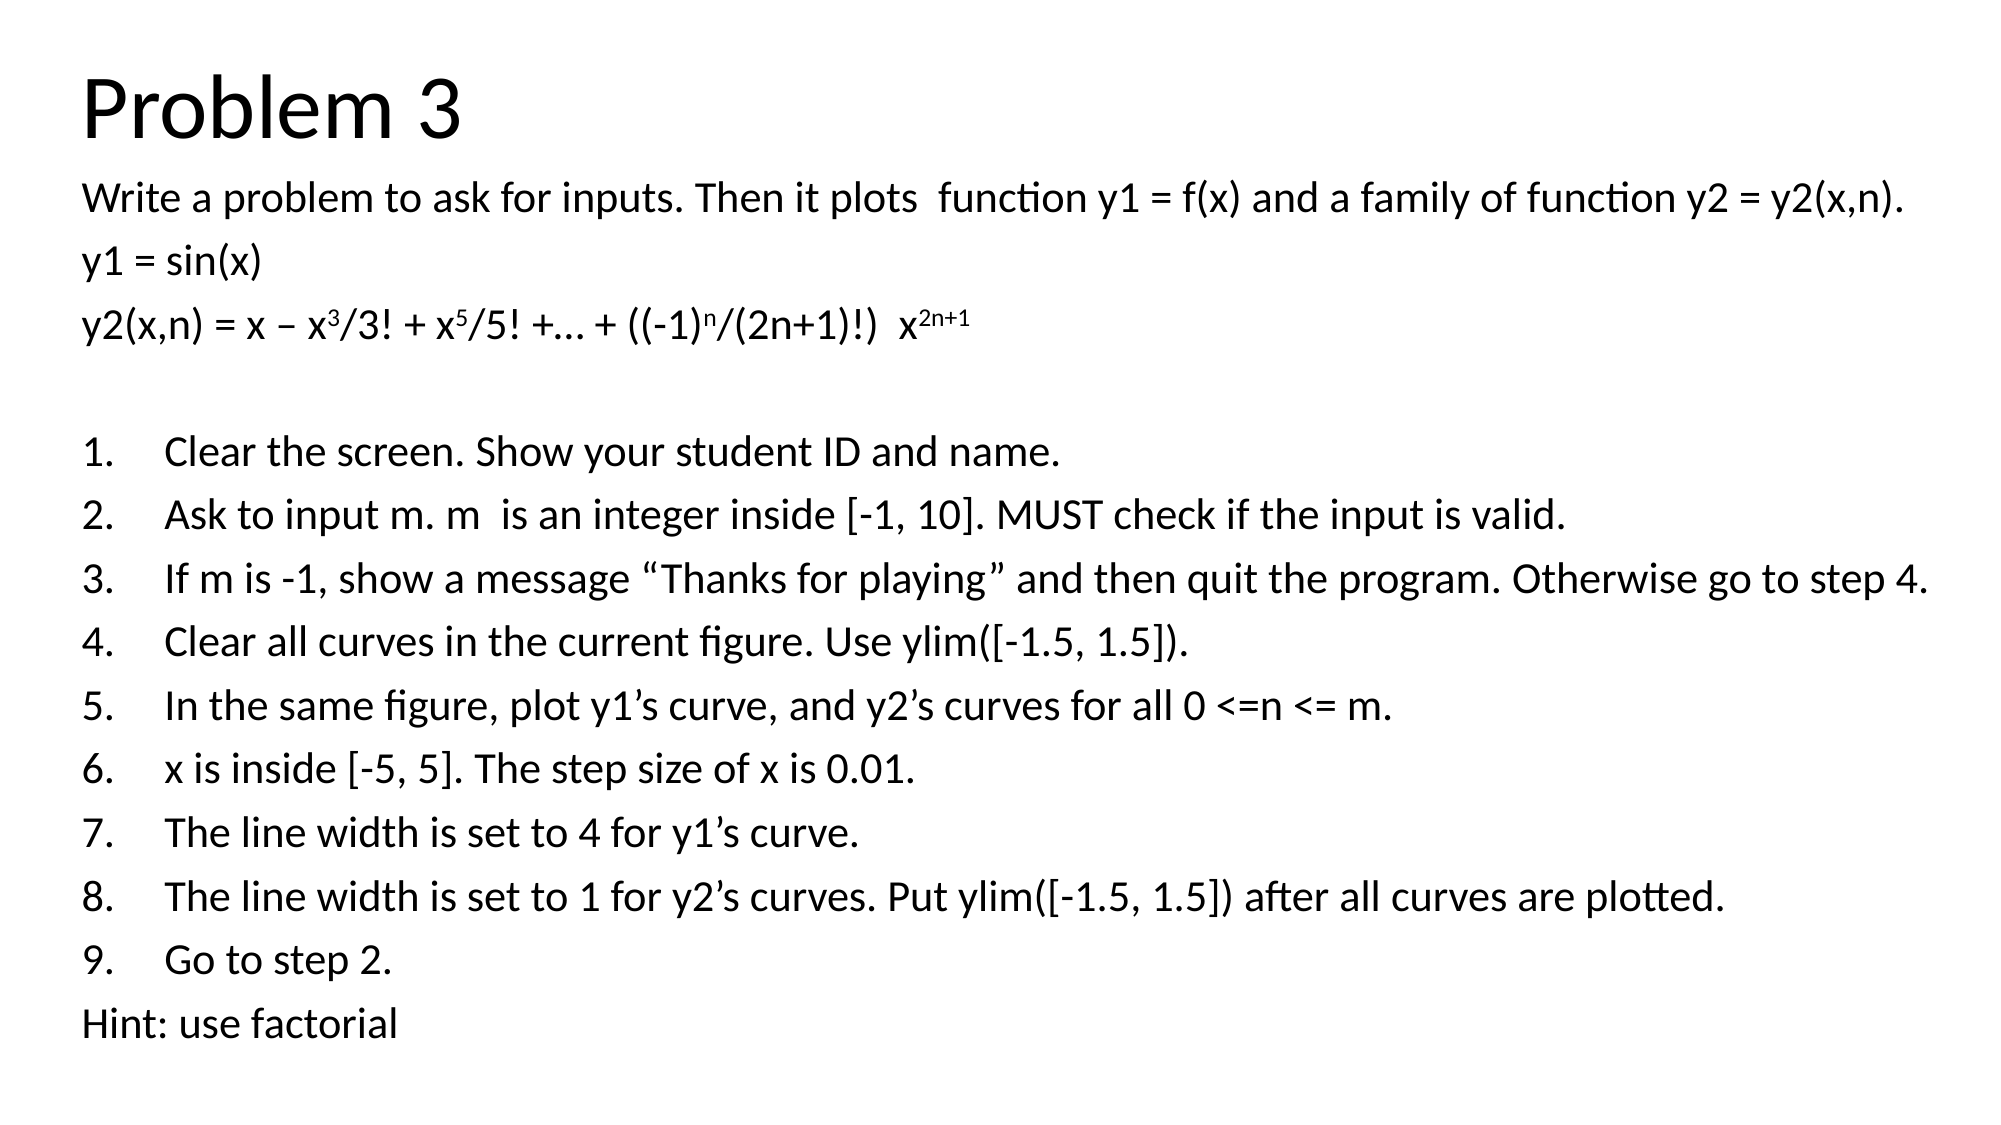

# Problem 3
Write a problem to ask for inputs. Then it plots  function y1 = f(x) and a family of function y2 = y2(x,n).
y1 = sin(x)
y2(x,n) = x – x3/3! + x5/5! +… + ((-1)n/(2n+1)!)  x2n+1

Clear the screen. Show your student ID and name.
Ask to input m. m  is an integer inside [-1, 10]. MUST check if the input is valid.
If m is -1, show a message “Thanks for playing” and then quit the program. Otherwise go to step 4.
Clear all curves in the current figure. Use ylim([-1.5, 1.5]).
In the same figure, plot y1’s curve, and y2’s curves for all 0 <=n <= m.
x is inside [-5, 5]. The step size of x is 0.01.
The line width is set to 4 for y1’s curve.
The line width is set to 1 for y2’s curves. Put ylim([-1.5, 1.5]) after all curves are plotted.
Go to step 2.
Hint: use factorial